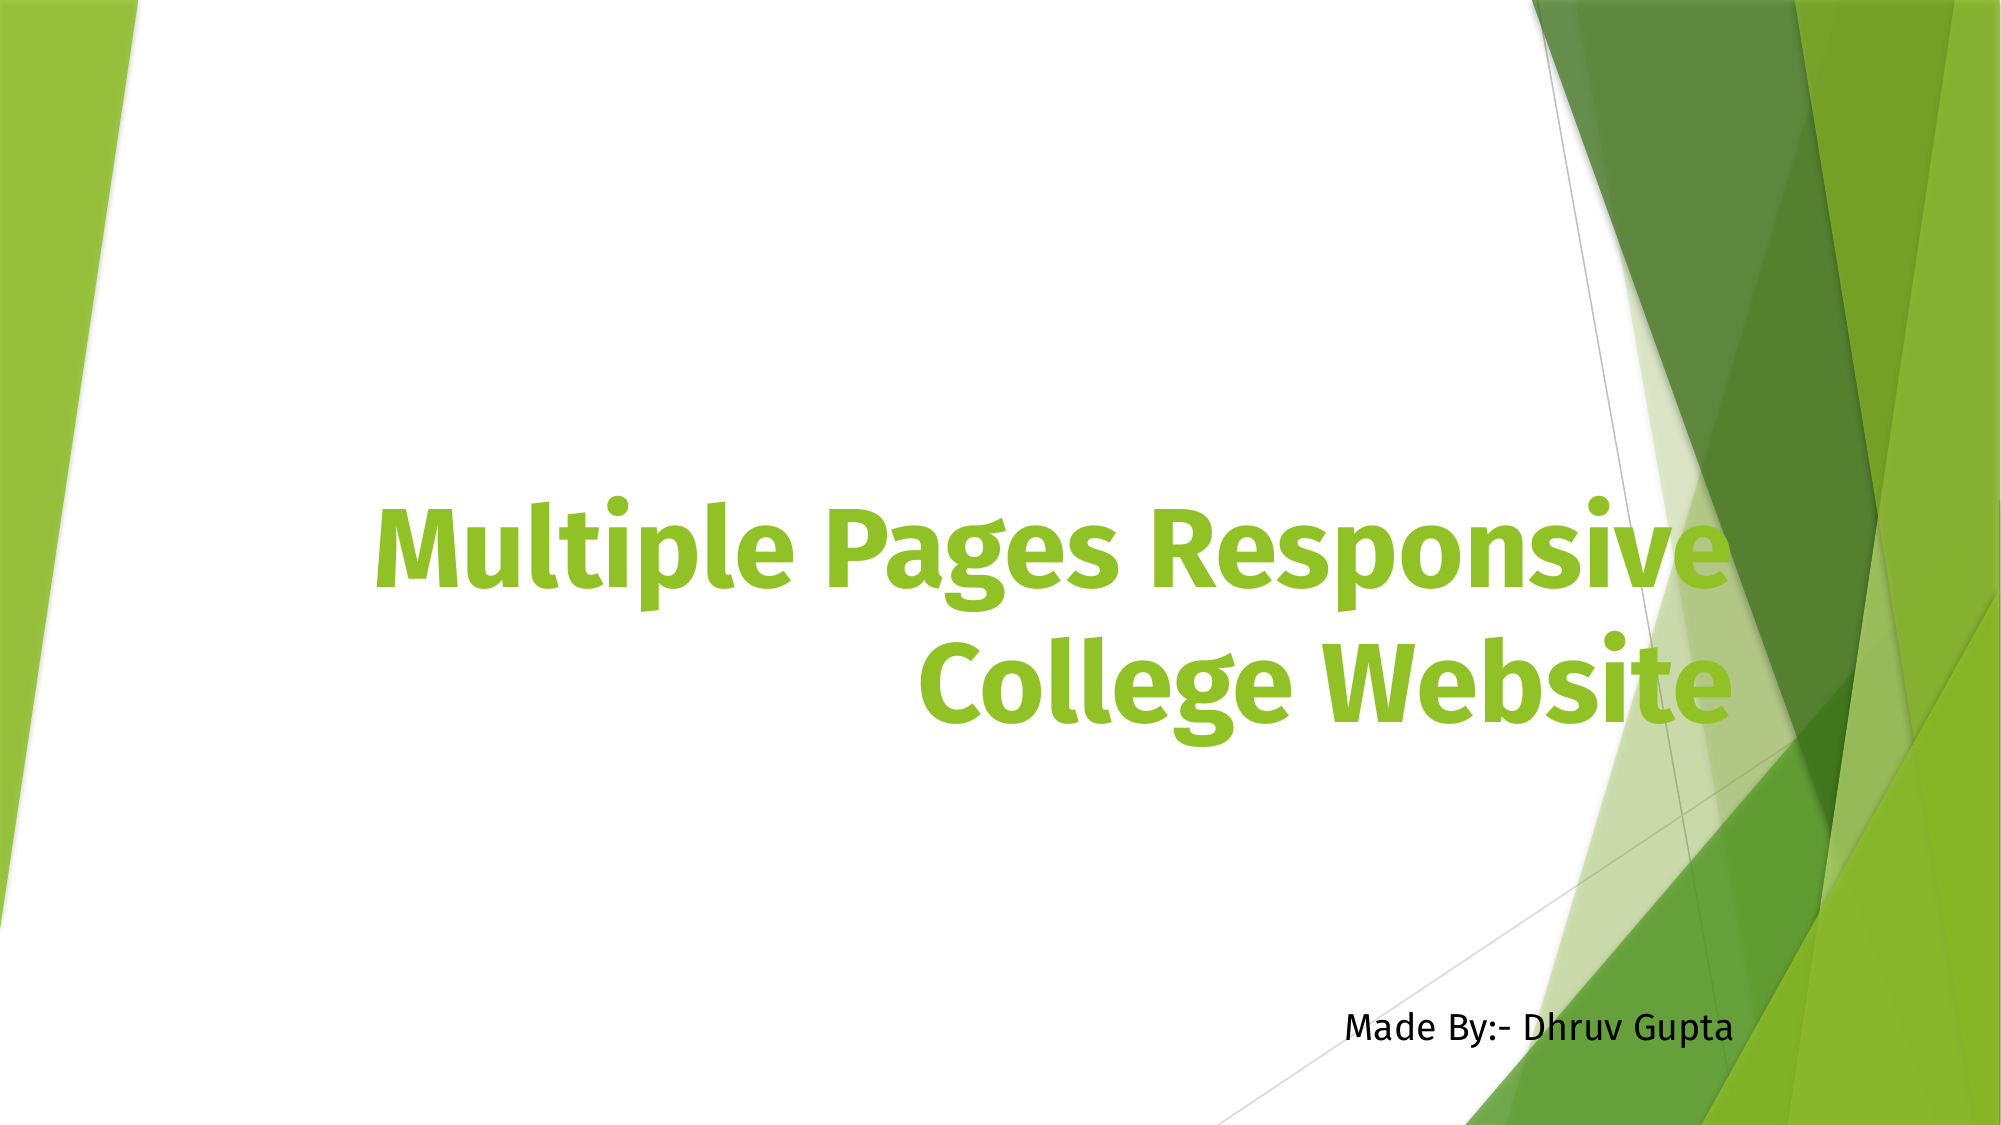

# Multiple Pages Responsive College Website
Made By:- Dhruv Gupta